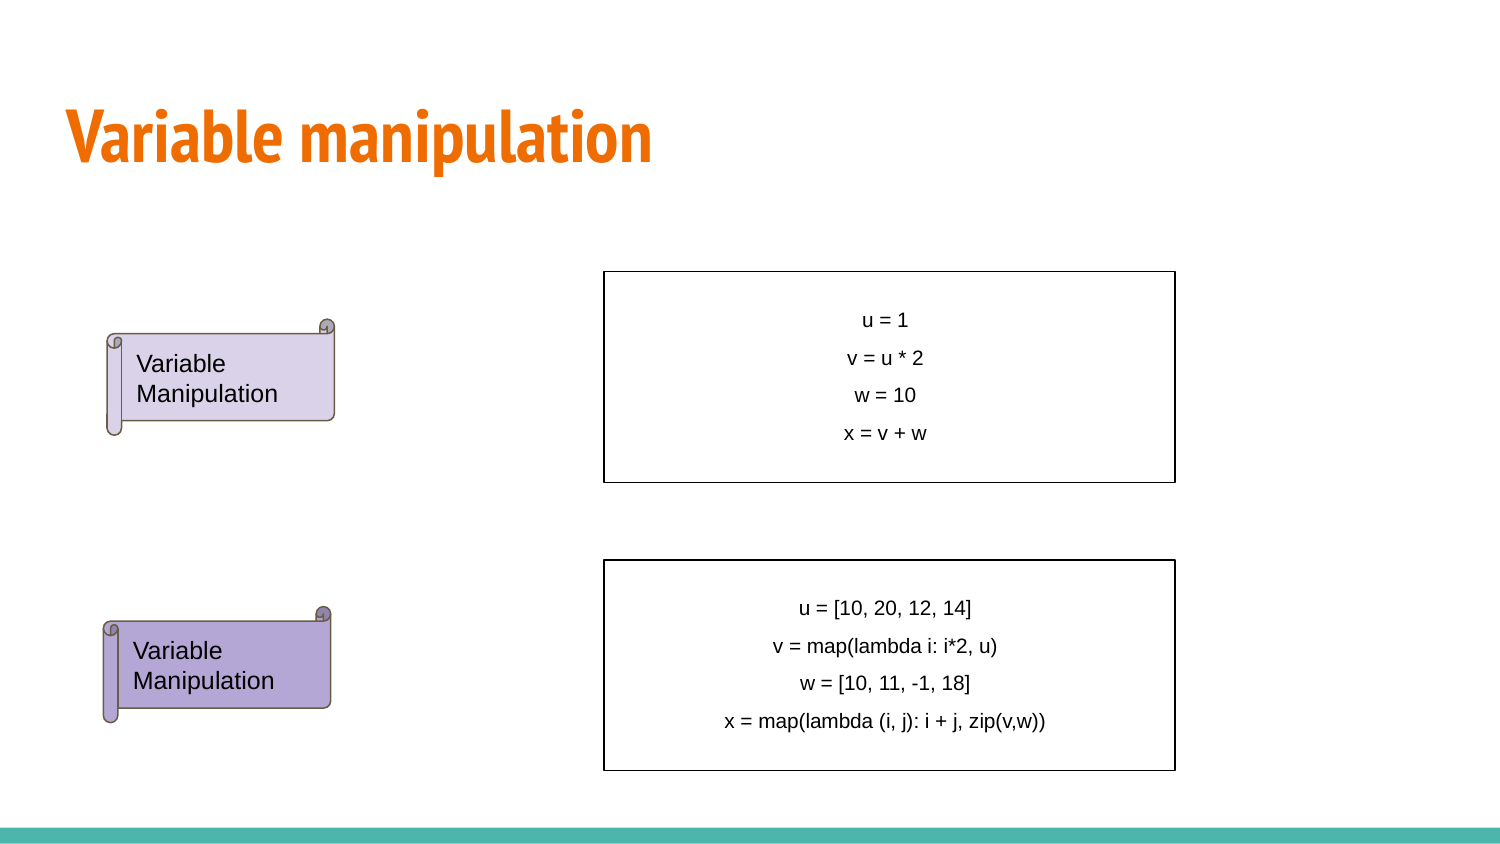

# Variable manipulation

u = 1
v = u * 2
w = 10
x = v + w
Variable Manipulation

u = [10, 20, 12, 14]
v = map(lambda i: i*2, u)
w = [10, 11, -1, 18]
x = map(lambda (i, j): i + j, zip(v,w))
Variable Manipulation